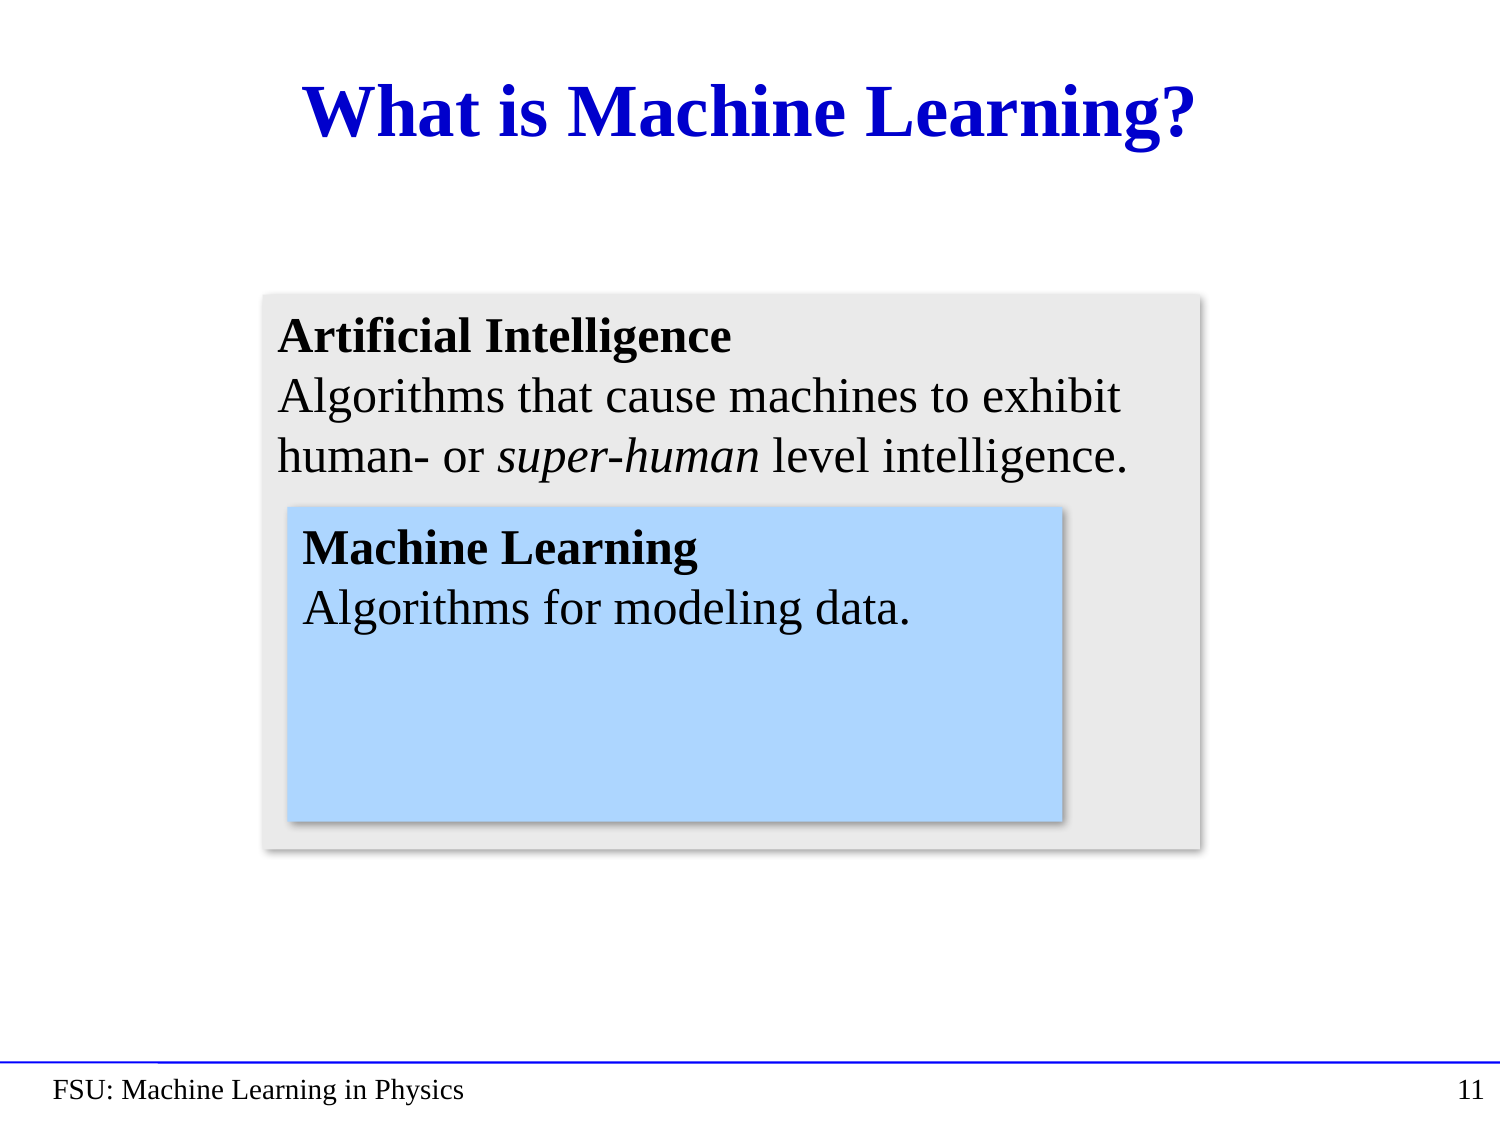

# What is Machine Learning?
Artificial Intelligence
Algorithms that cause machines to exhibit human- or super-human level intelligence.

Machine Learning
Algorithms for modeling data.

FSU: Machine Learning in Physics
11